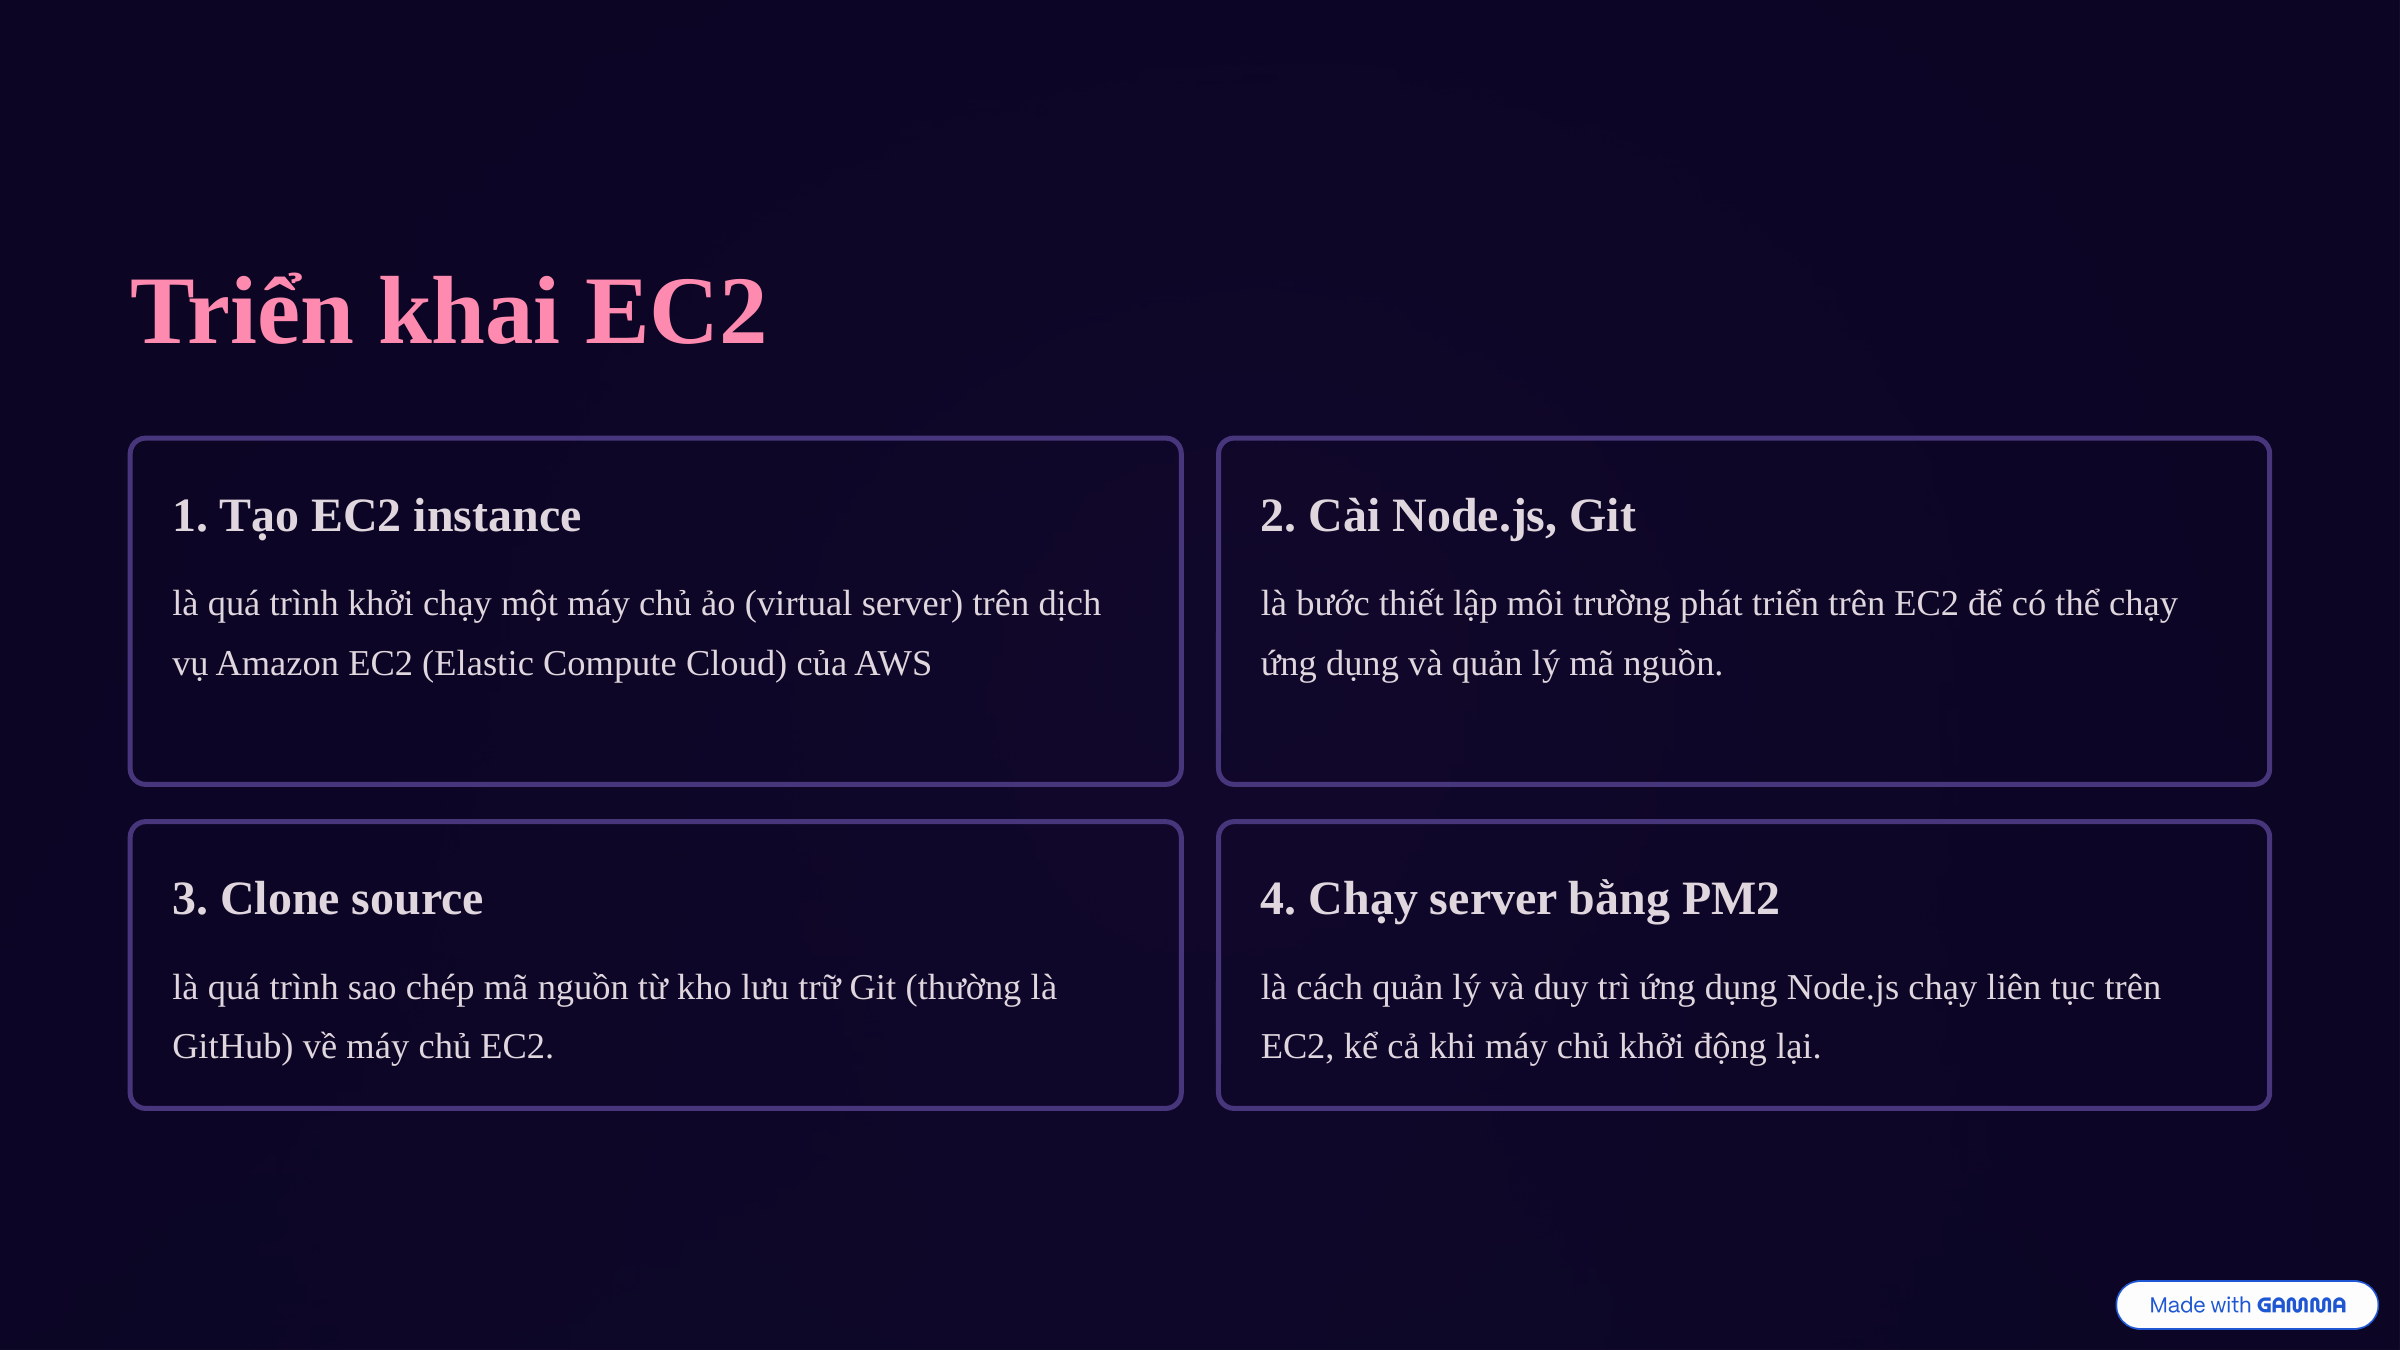

Triển khai EC2

1. Tạo EC2 instance
2. Cài Node.js, Git
là quá trình khởi chạy một máy chủ ảo (virtual server) trên dịch vụ Amazon EC2 (Elastic Compute Cloud) của AWS
là bước thiết lập môi trường phát triển trên EC2 để có thể chạy ứng dụng và quản lý mã nguồn.

3. Clone source
4. Chạy server bằng PM2
là quá trình sao chép mã nguồn từ kho lưu trữ Git (thường là GitHub) về máy chủ EC2.
là cách quản lý và duy trì ứng dụng Node.js chạy liên tục trên EC2, kể cả khi máy chủ khởi động lại.